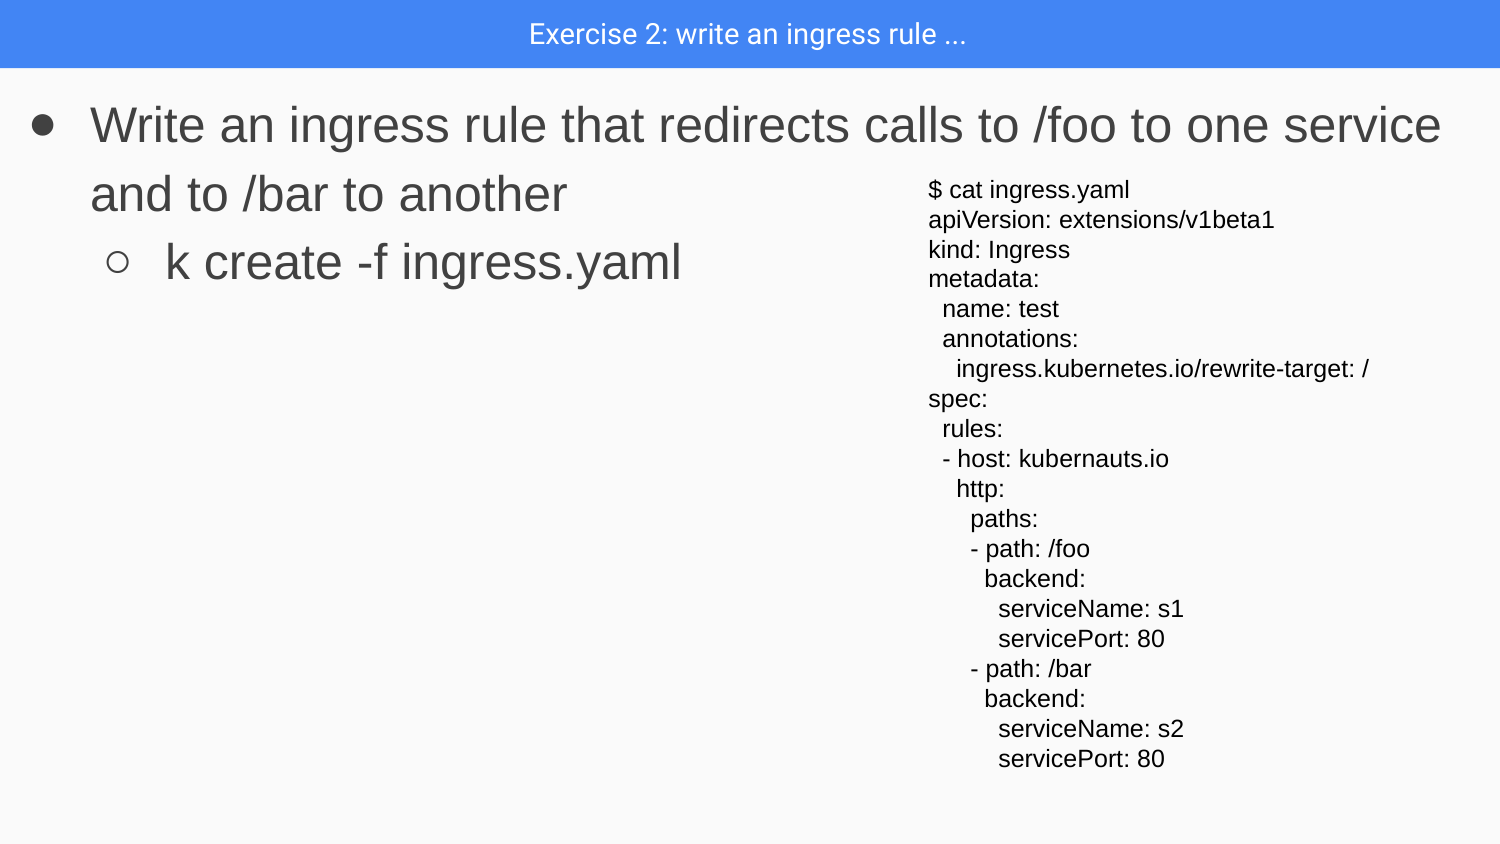

Exercise 2: write an ingress rule ...
Write an ingress rule that redirects calls to /foo to one service and to /bar to another
k create -f ingress.yaml

$ cat ingress.yaml
apiVersion: extensions/v1beta1
kind: Ingress
metadata:
  name: test
  annotations:
    ingress.kubernetes.io/rewrite-target: /
spec:
  rules:
  - host: kubernauts.io
    http:
      paths:
      - path: /foo
        backend:
          serviceName: s1
          servicePort: 80
      - path: /bar
        backend:
          serviceName: s2
          servicePort: 80